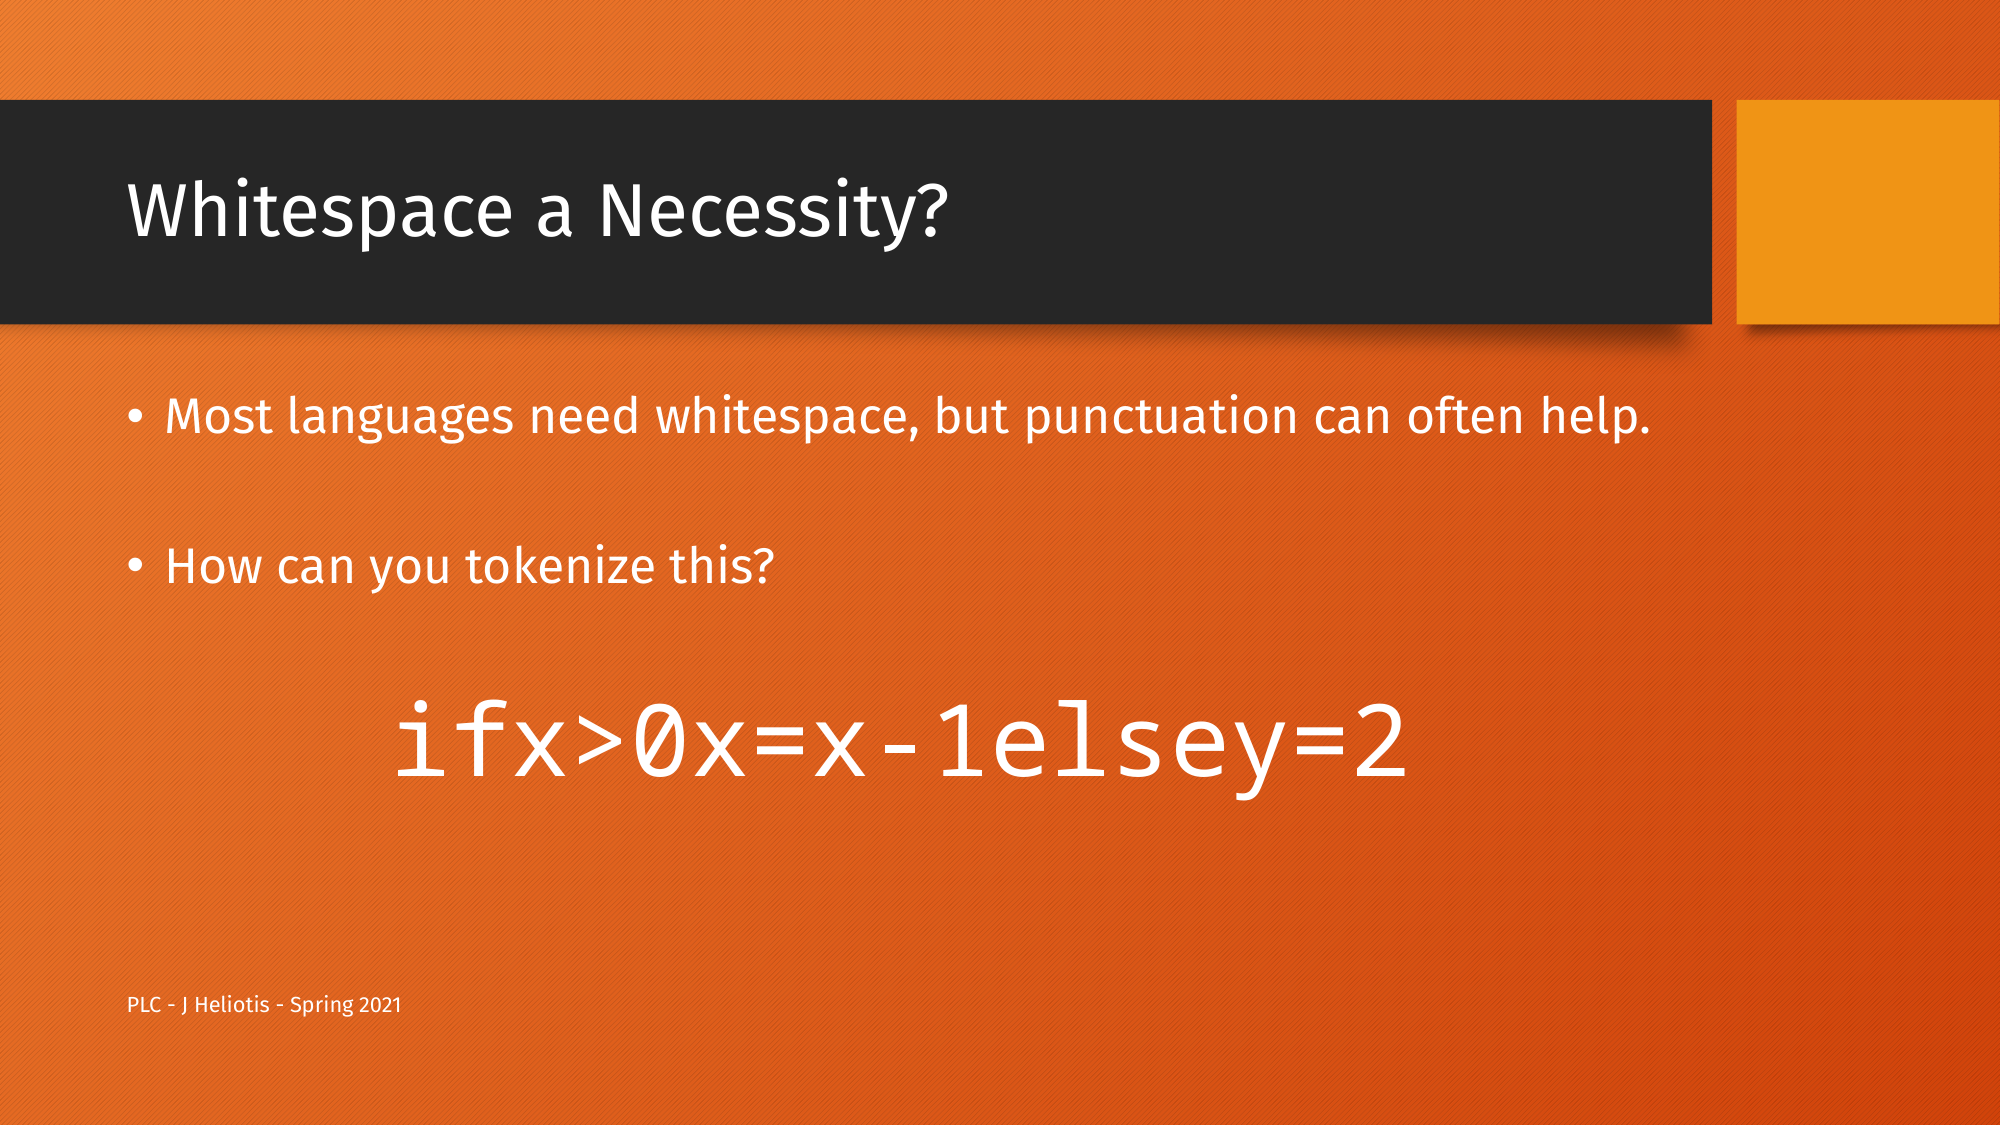

# Whitespace a Necessity?
Most languages need whitespace, but punctuation can often help.

How can you tokenize this?

ifx>0x=x-1elsey=2
PLC - J Heliotis - Spring 2021